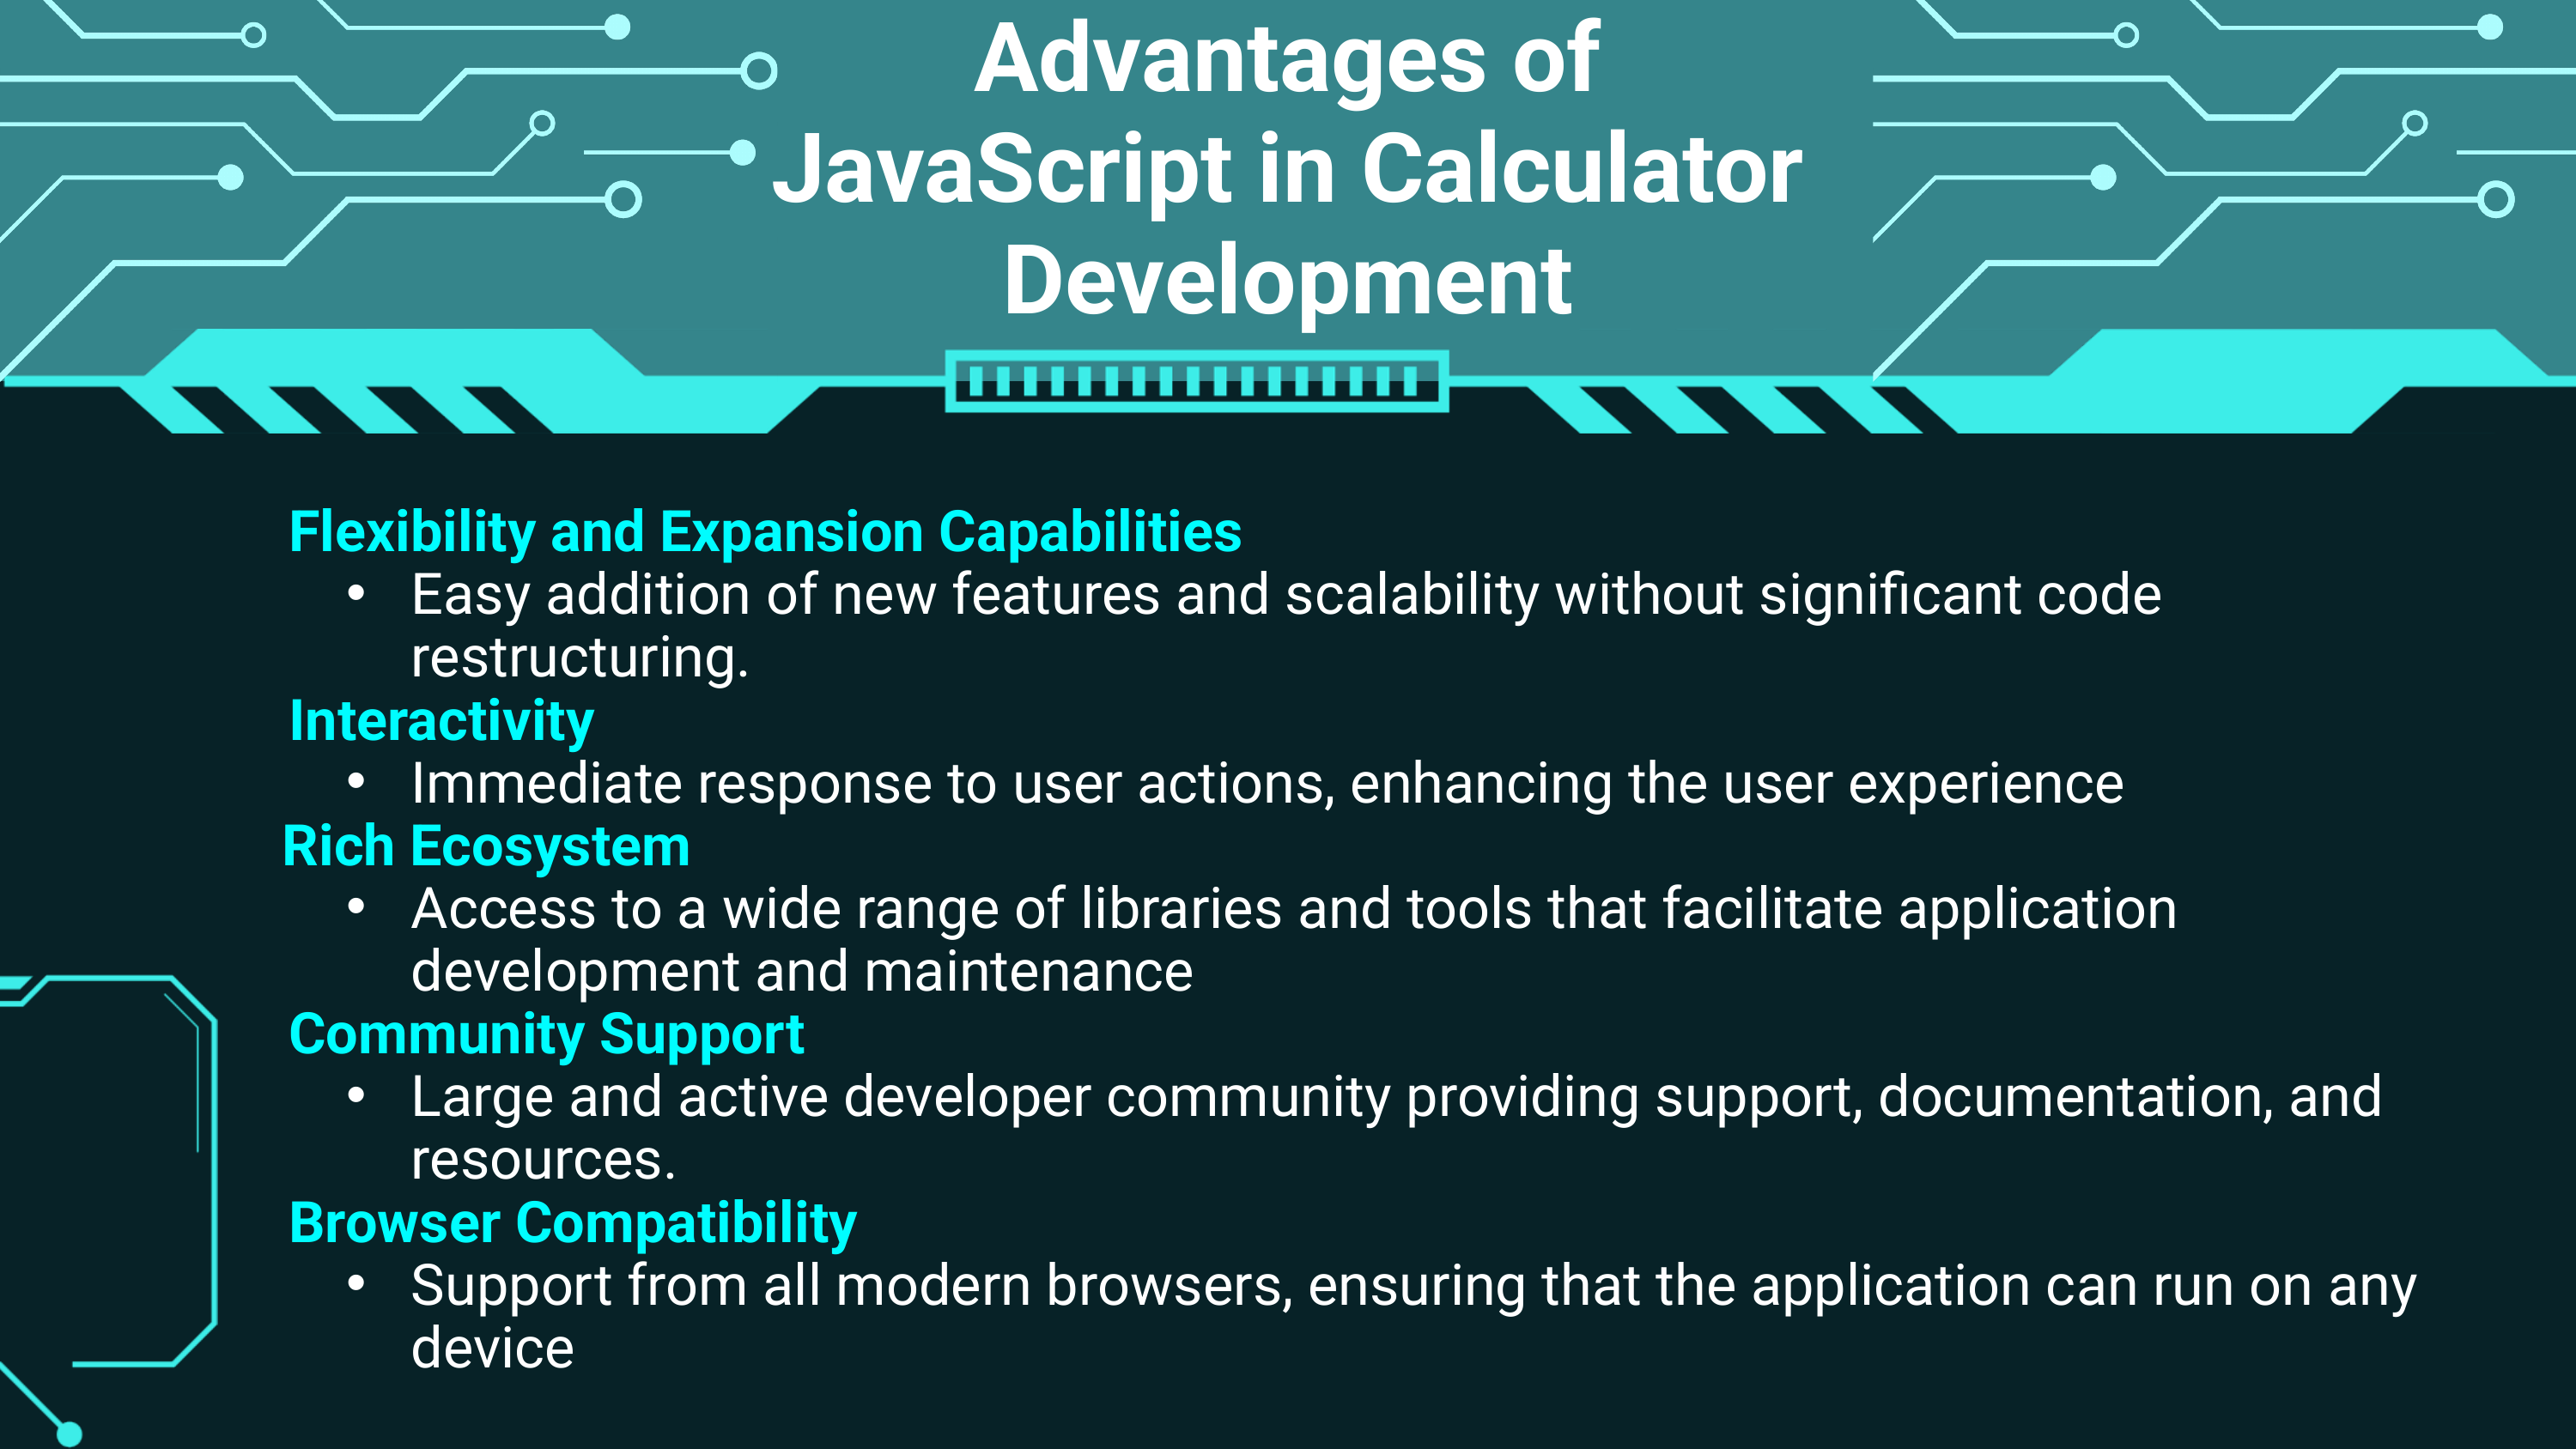

Advantages of JavaScript in Calculator Development

     Flexibility and Expansion Capabilities
Easy addition of new features and scalability without significant code restructuring.
     Interactivity
Immediate response to user actions, enhancing the user experience
Rich Ecosystem
Access to a wide range of libraries and tools that facilitate application  development and maintenance
     Community Support
Large and active developer community providing support, documentation, and resources.
     Browser Compatibility
Support from all modern browsers, ensuring that the application can run on any device